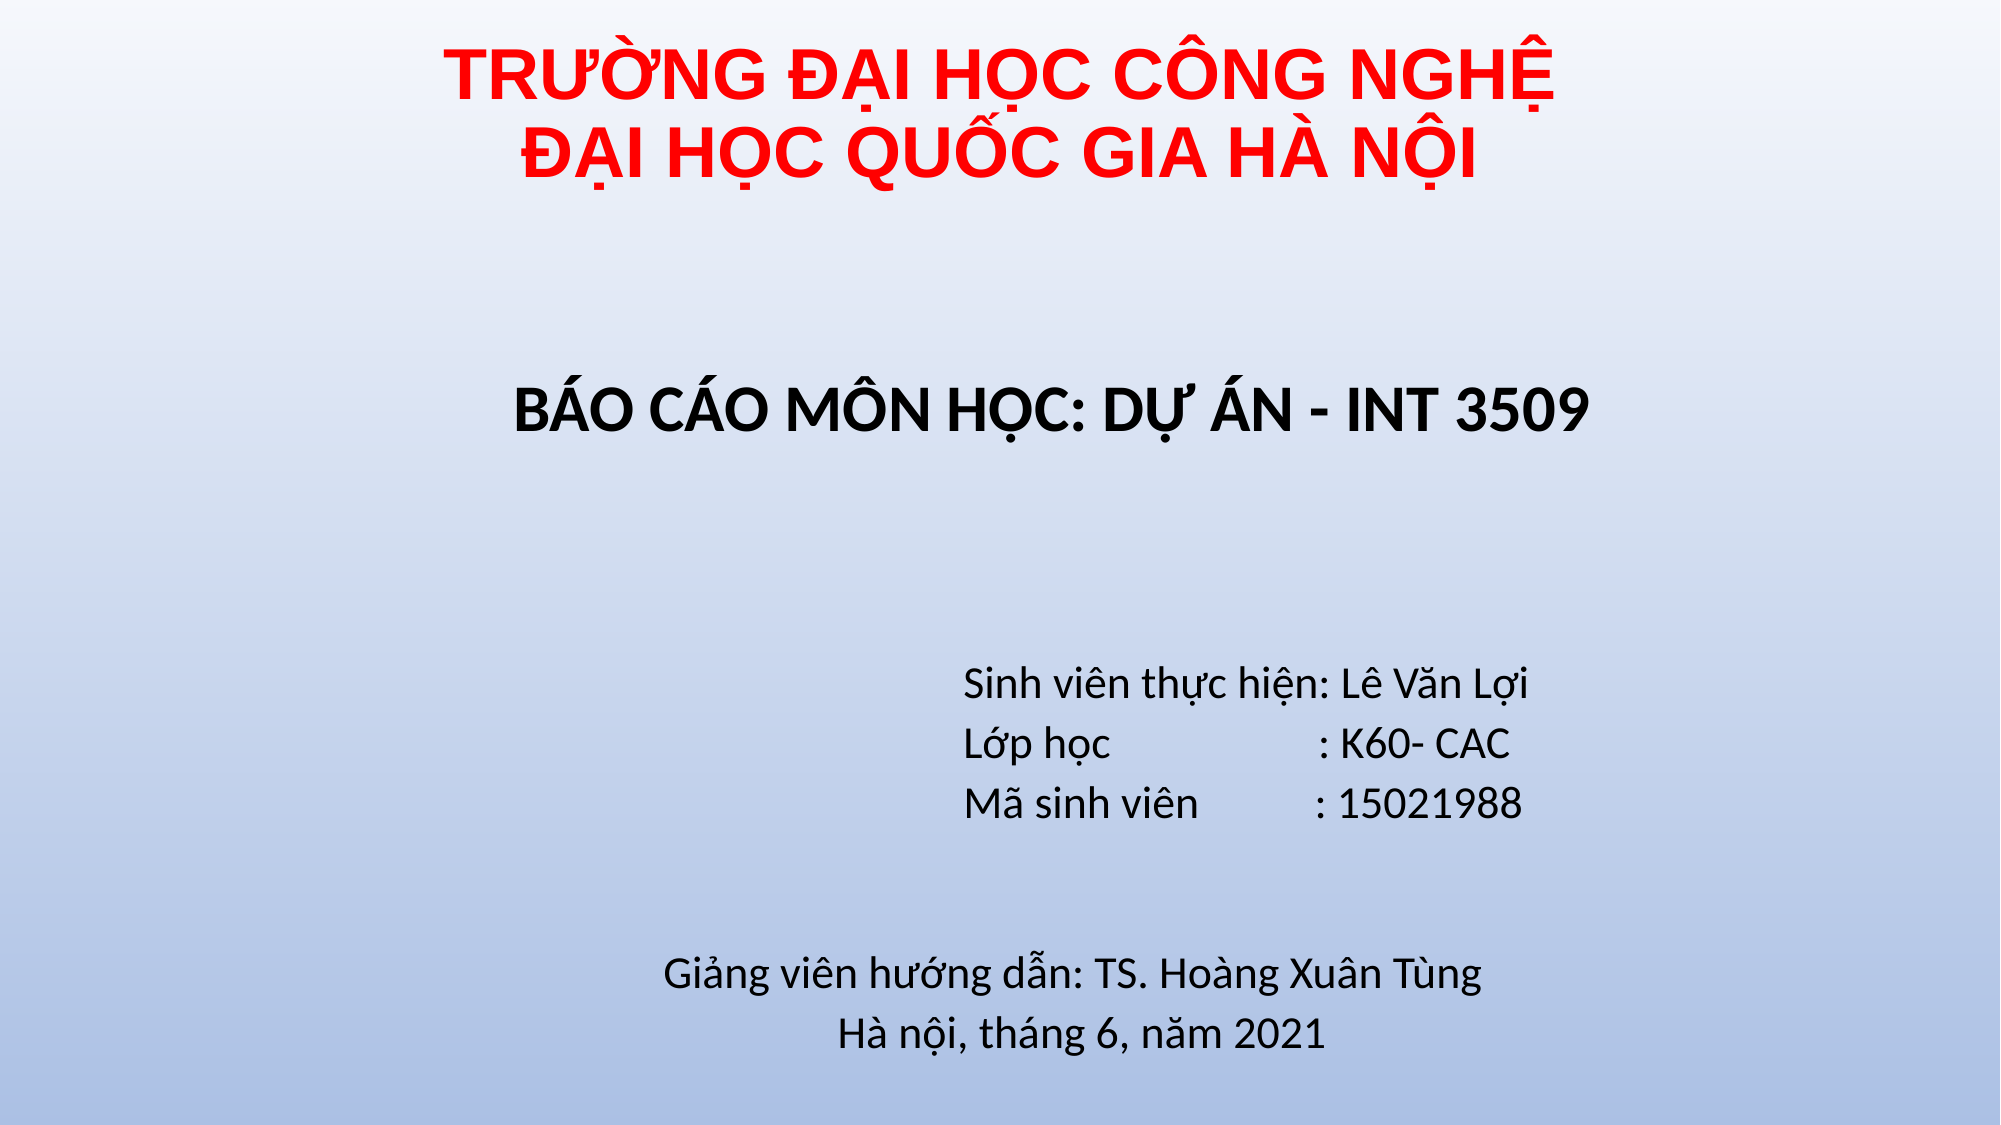

# TRƯỜNG ĐẠI HỌC CÔNG NGHỆ ĐẠI HỌC QUỐC GIA HÀ NỘI

BÁO CÁO MÔN HỌC: DỰ ÁN - INT 3509

		Sinh viên thực hiện: Lê Văn Lợi
		Lớp học	                    : K60- CAC
		Mã sinh viên	     : 15021988

Giảng viên hướng dẫn: TS. Hoàng Xuân Tùng
                 Hà nội, tháng 6, năm 2021